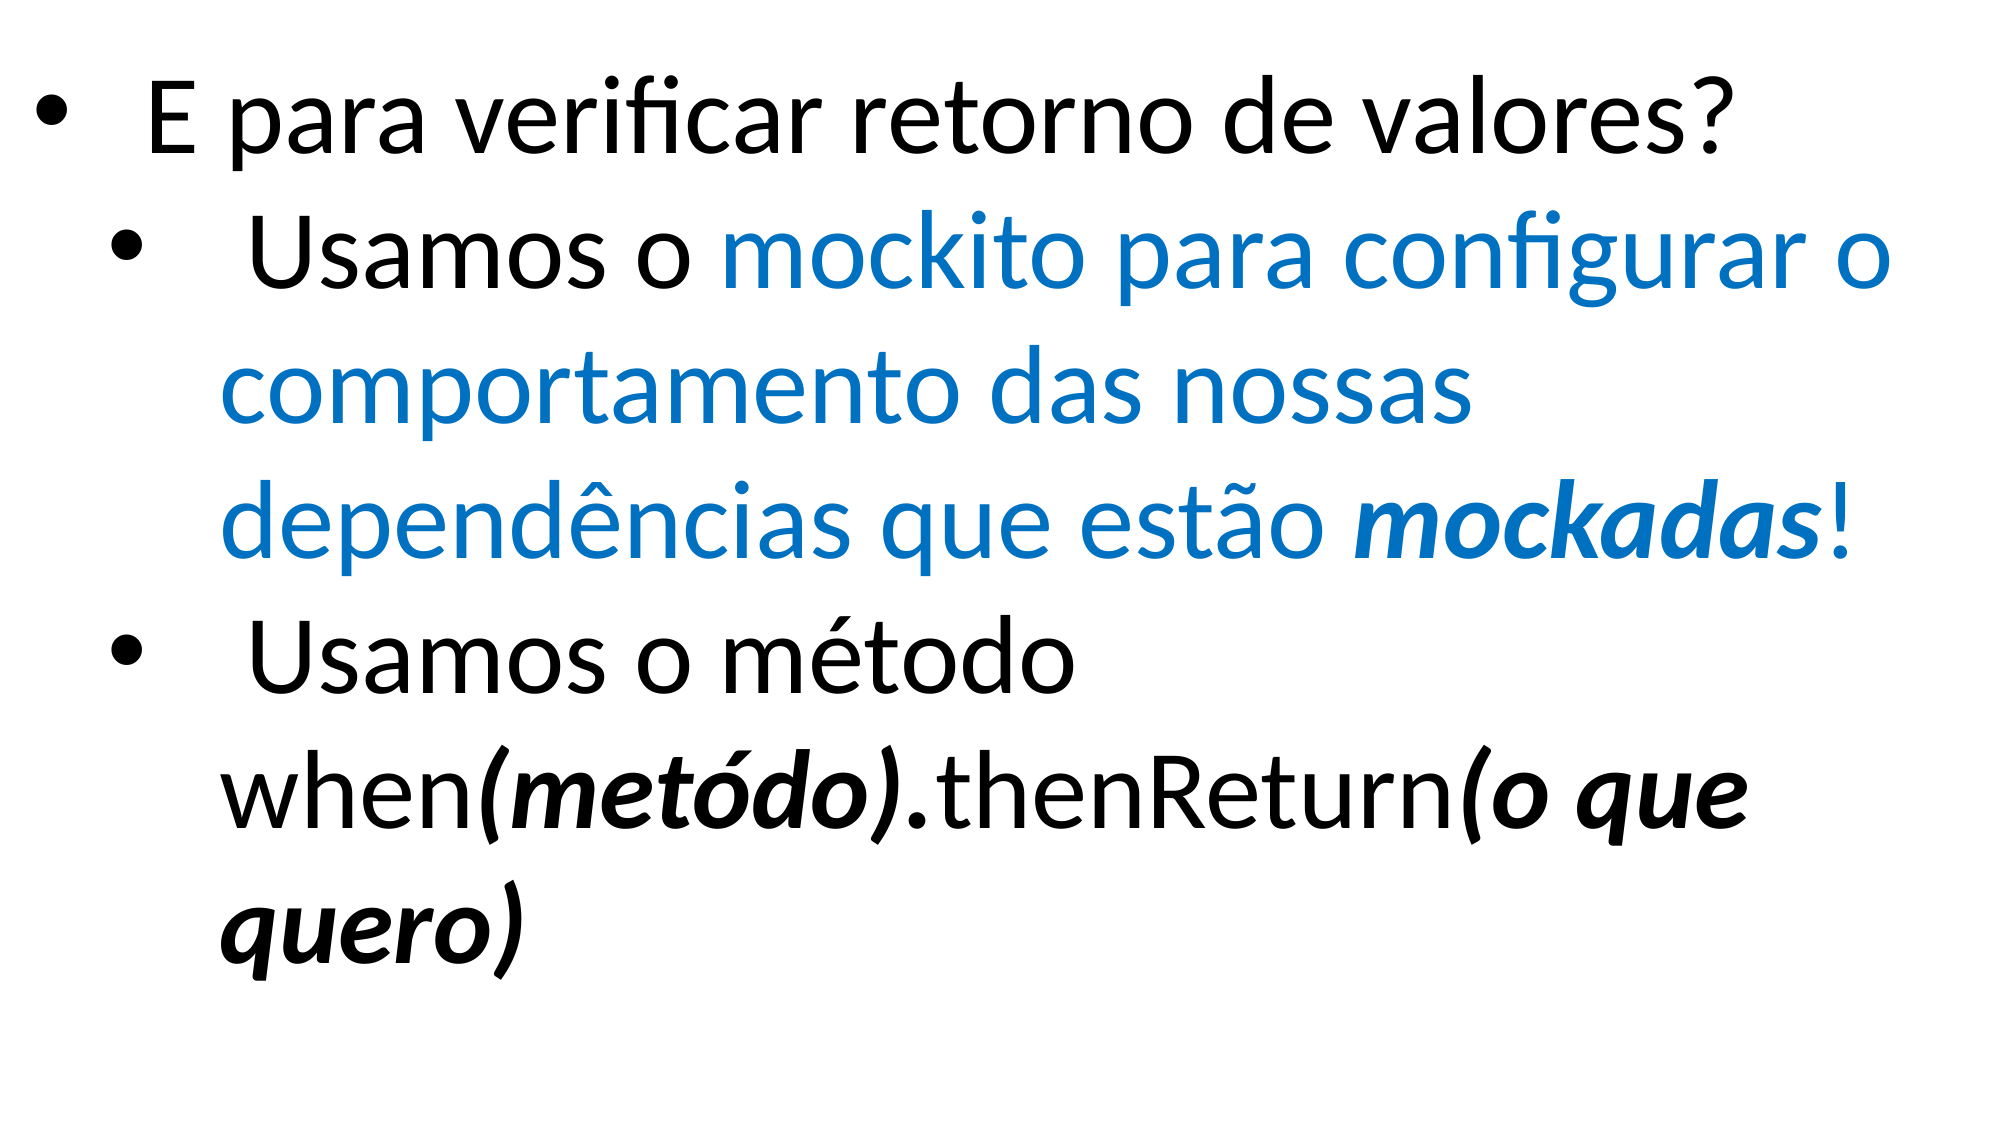

E para verificar retorno de valores?
 Usamos o mockito para configurar o comportamento das nossas dependências que estão mockadas!
 Usamos o método when(metódo).thenReturn(o que quero)